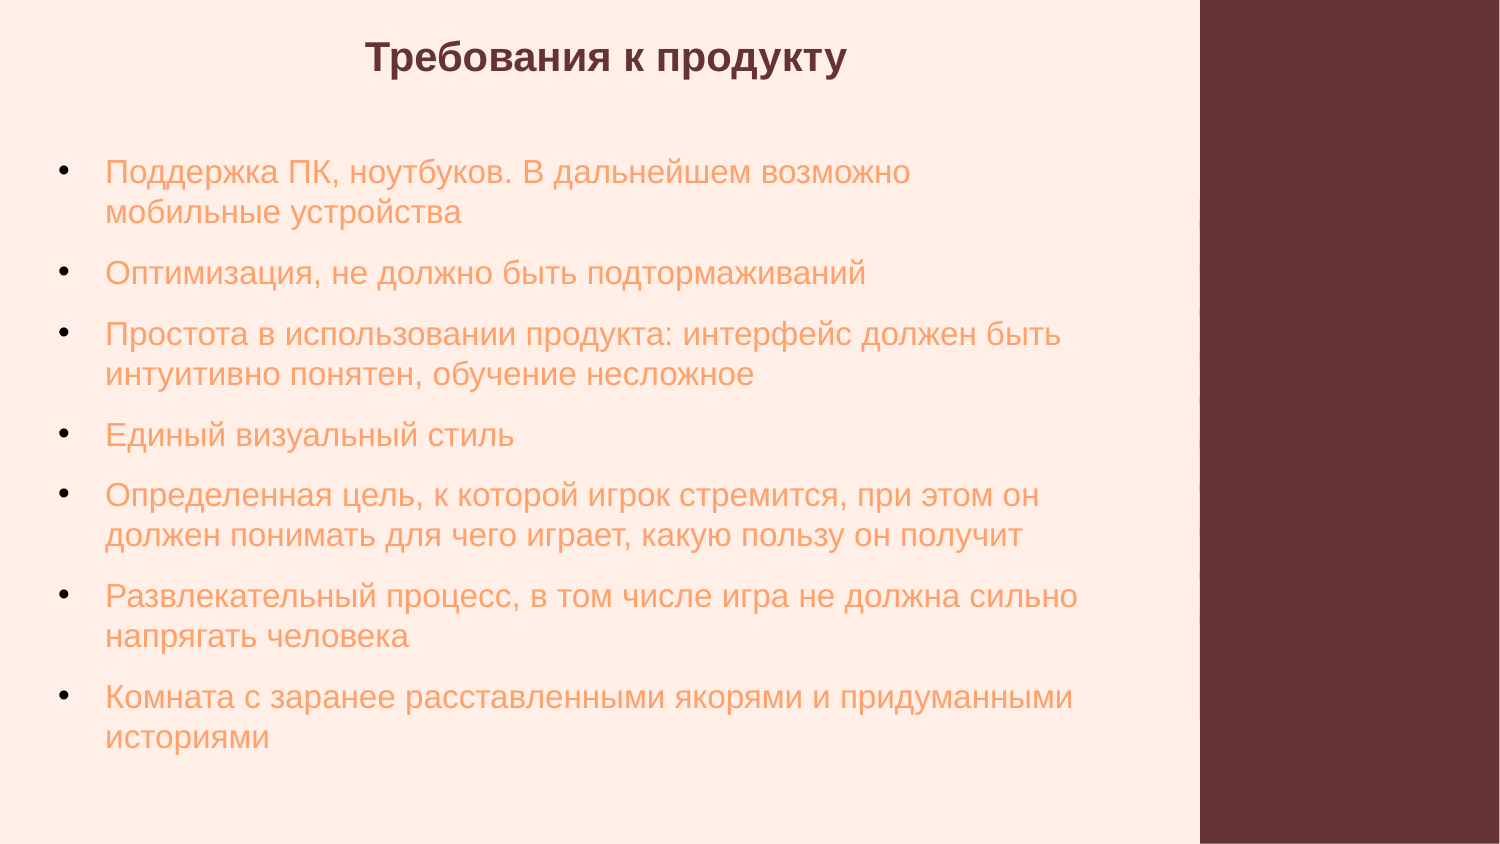

Требования к продукту
Поддержка ПК, ноутбуков. В дальнейшем возможно мобильные устройства
Оптимизация, не должно быть подтормаживаний
Простота в использовании продукта: интерфейс должен быть интуитивно понятен, обучение несложное
Единый визуальный стиль
Определенная цель, к которой игрок стремится, при этом он должен понимать для чего играет, какую пользу он получит
Развлекательный процесс, в том числе игра не должна сильно напрягать человека
Комната с заранее расставленными якорями и придуманными историями